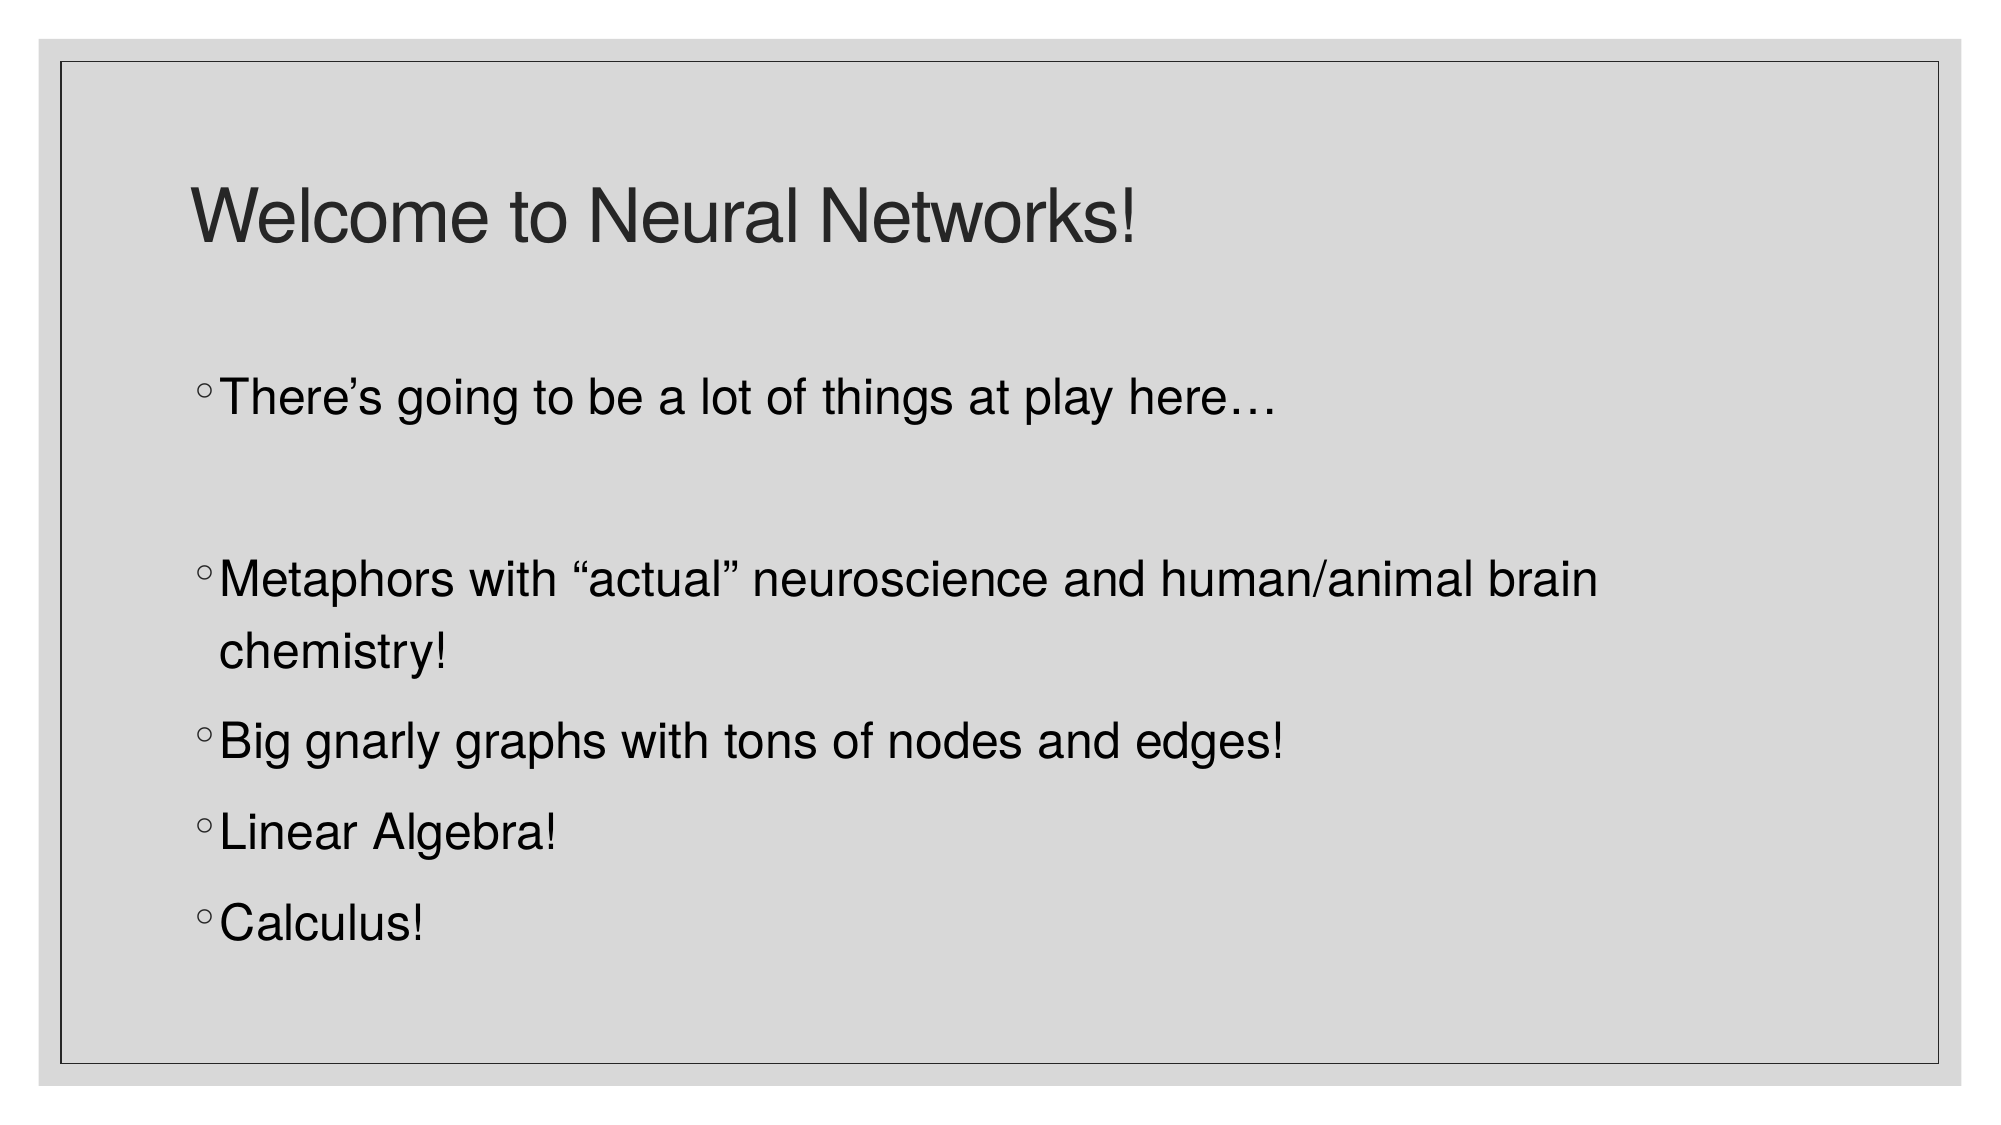

# Welcome to Neural Networks!
There’s going to be a lot of things at play here…

Metaphors with “actual” neuroscience and human/animal brain chemistry!
Big gnarly graphs with tons of nodes and edges!
Linear Algebra!
Calculus!